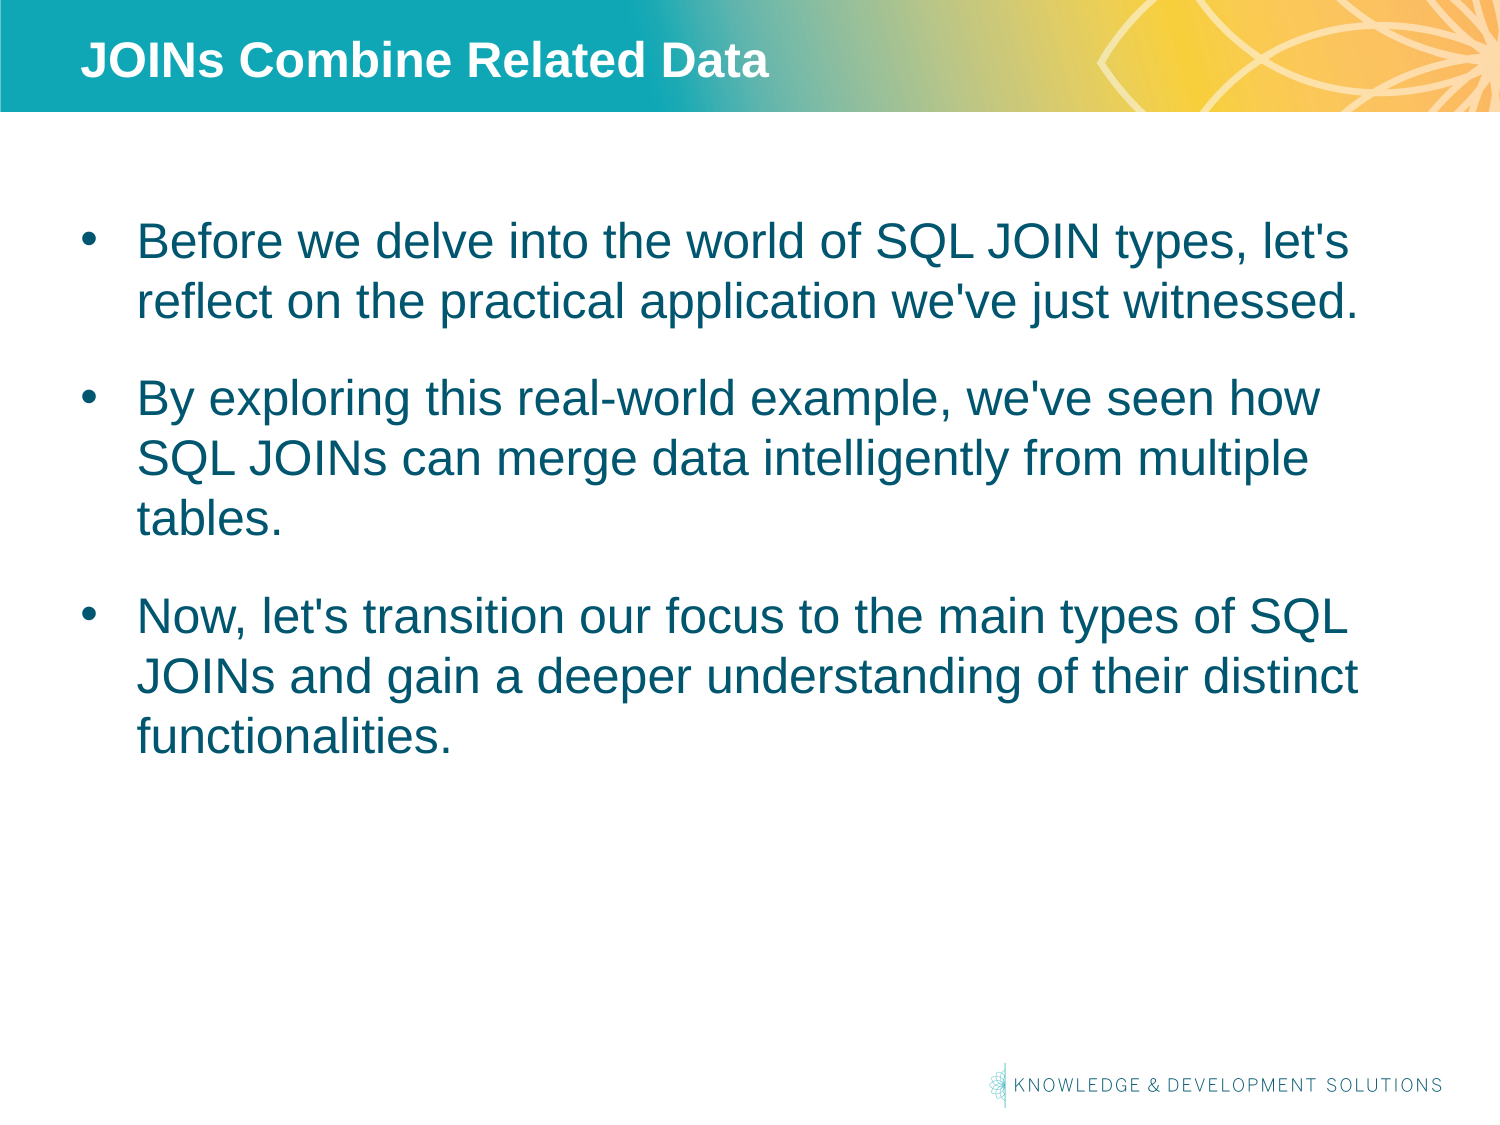

# JOINs Combine Related Data
Before we delve into the world of SQL JOIN types, let's reflect on the practical application we've just witnessed.
By exploring this real-world example, we've seen how SQL JOINs can merge data intelligently from multiple tables.
Now, let's transition our focus to the main types of SQL JOINs and gain a deeper understanding of their distinct functionalities.